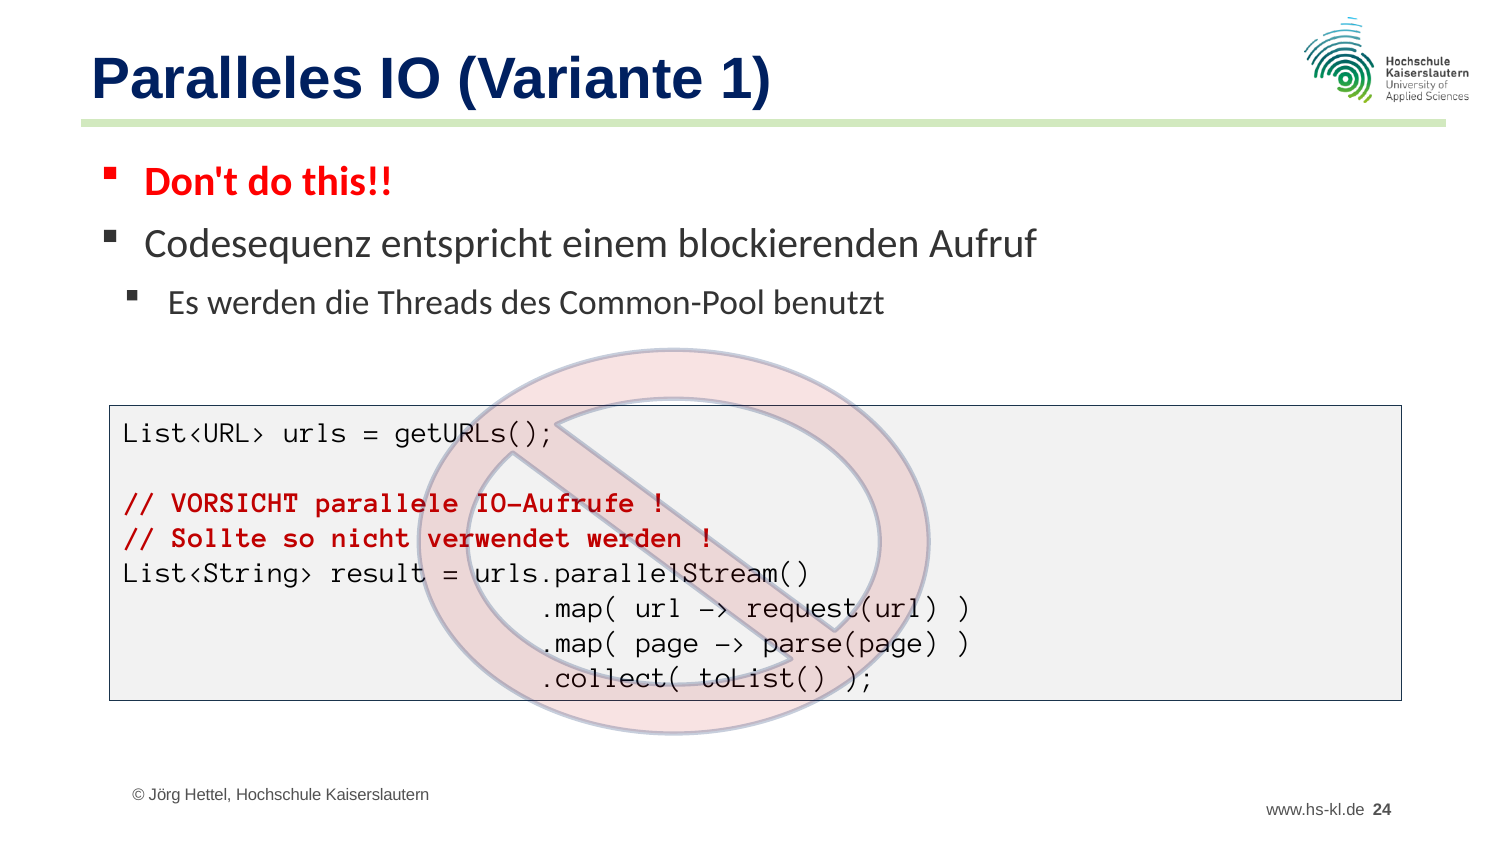

# Paralleles IO (Variante 1)
Don't do this!!
Codesequenz entspricht einem blockierenden Aufruf
Es werden die Threads des Common-Pool benutzt

List<URL> urls = getURLs();

// VORSICHT parallele IO-Aufrufe !
// Sollte so nicht verwendet werden !
List<String> result = urls.parallelStream()
                          .map( url -> request(url) )
                          .map( page -> parse(page) )
                          .collect( toList() );
© Jörg Hettel, Hochschule Kaiserslautern